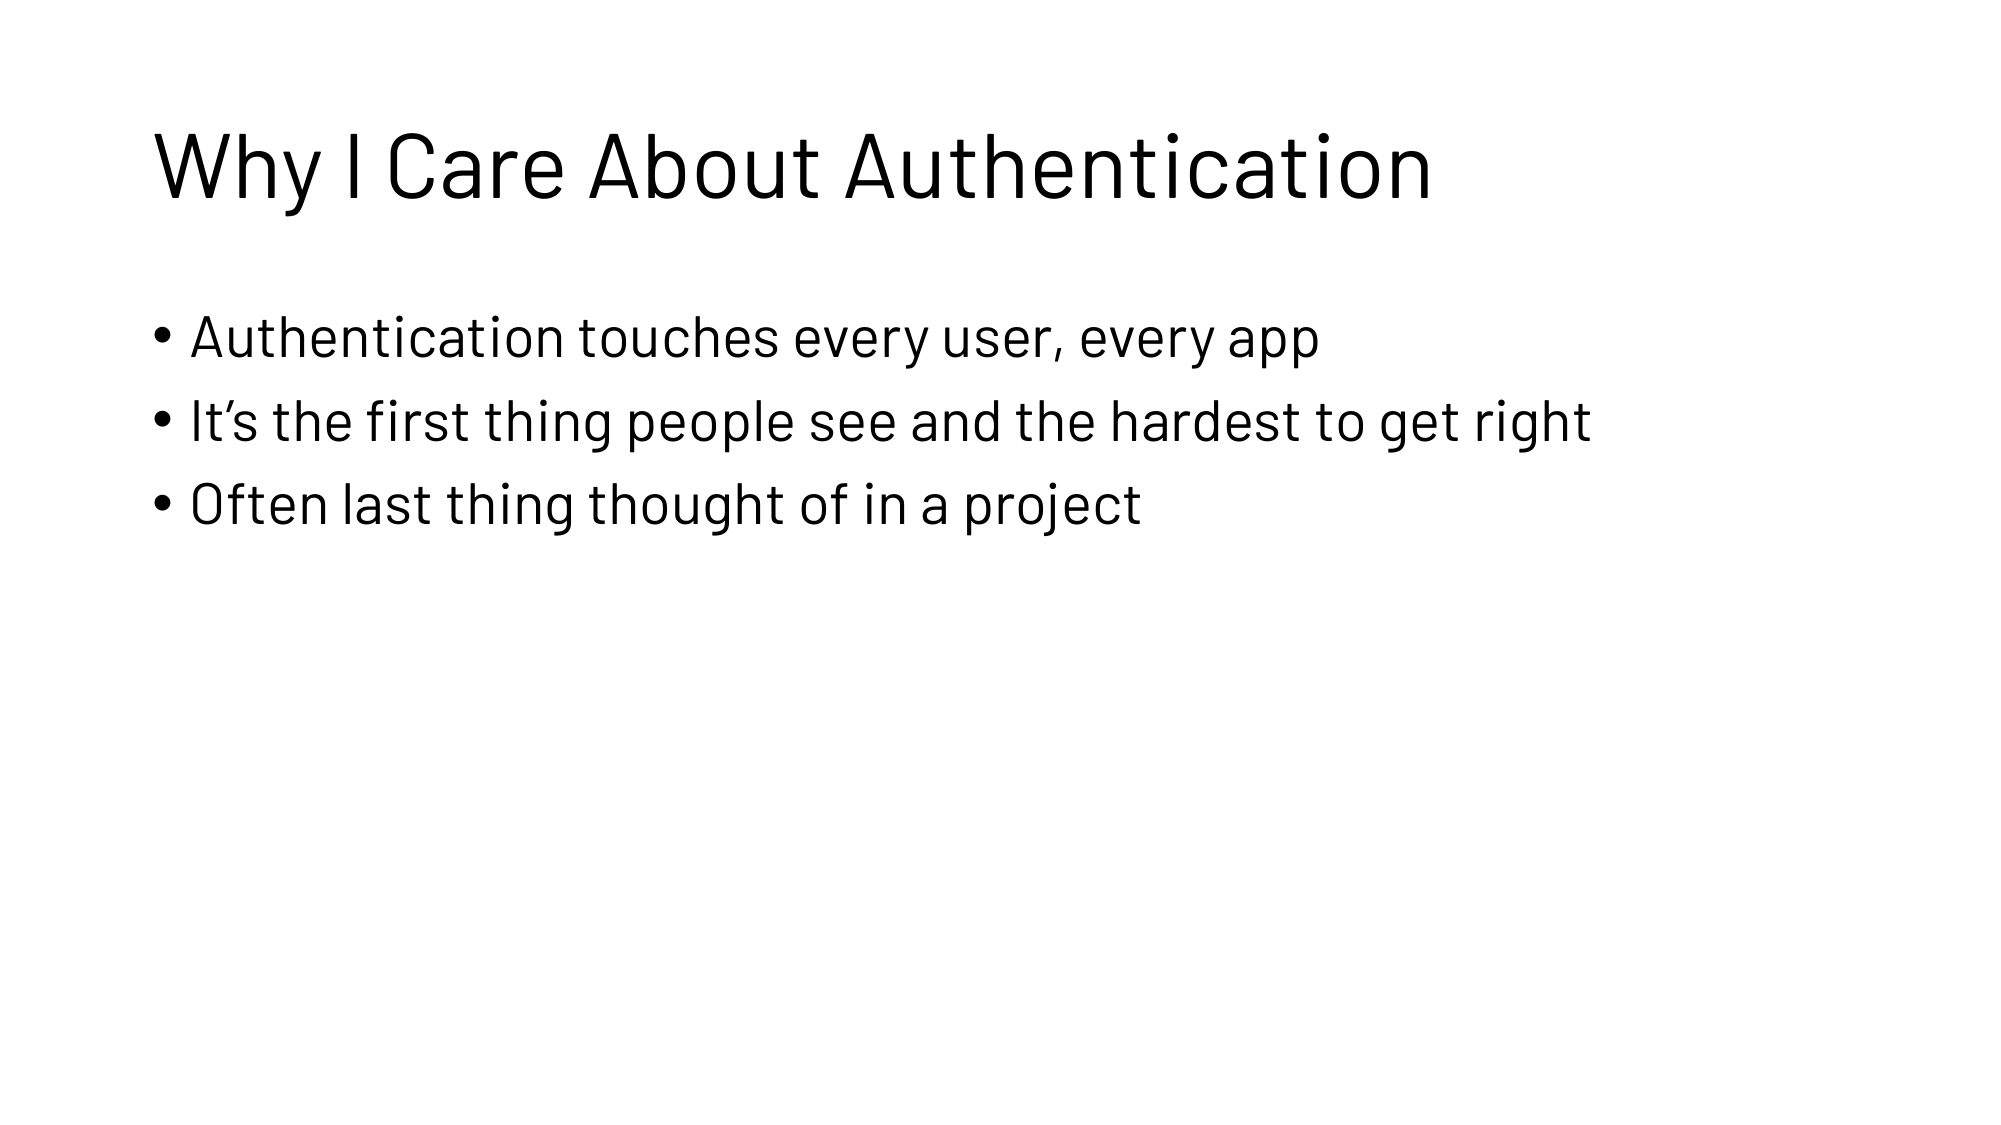

# Why I Care About Authentication
Authentication touches every user, every app
It’s the first thing people see and the hardest to get right
Often last thing thought of in a project